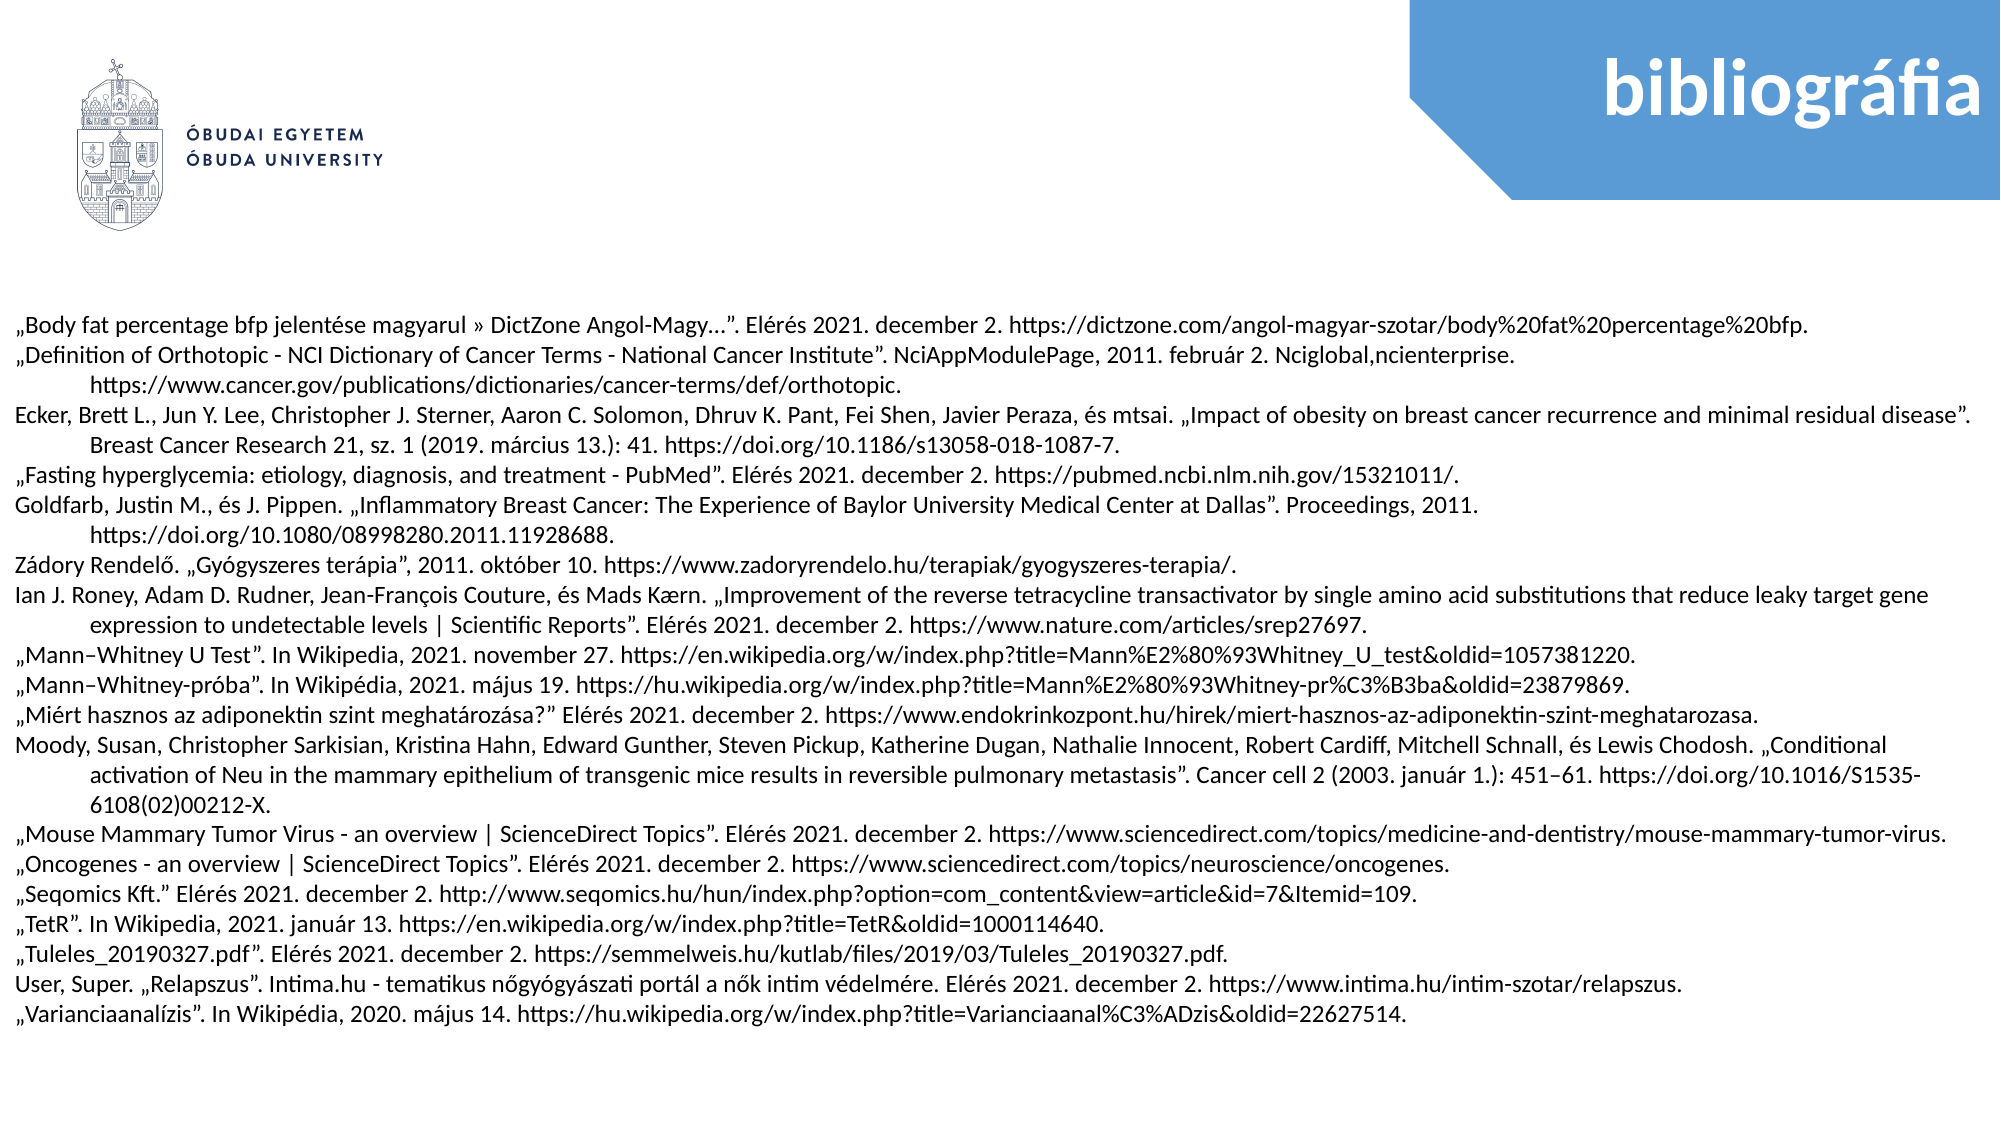

# bibliográfia

„Body fat percentage bfp jelentése magyarul » DictZone Angol-Magy…”. Elérés 2021. december 2. https://dictzone.com/angol-magyar-szotar/body%20fat%20percentage%20bfp.
„Definition of Orthotopic - NCI Dictionary of Cancer Terms - National Cancer Institute”. NciAppModulePage, 2011. február 2. Nciglobal,ncienterprise. https://www.cancer.gov/publications/dictionaries/cancer-terms/def/orthotopic.
Ecker, Brett L., Jun Y. Lee, Christopher J. Sterner, Aaron C. Solomon, Dhruv K. Pant, Fei Shen, Javier Peraza, és mtsai. „Impact of obesity on breast cancer recurrence and minimal residual disease”. Breast Cancer Research 21, sz. 1 (2019. március 13.): 41. https://doi.org/10.1186/s13058-018-1087-7.
„Fasting hyperglycemia: etiology, diagnosis, and treatment - PubMed”. Elérés 2021. december 2. https://pubmed.ncbi.nlm.nih.gov/15321011/.
Goldfarb, Justin M., és J. Pippen. „Inflammatory Breast Cancer: The Experience of Baylor University Medical Center at Dallas”. Proceedings, 2011. https://doi.org/10.1080/08998280.2011.11928688.
Zádory Rendelő. „Gyógyszeres terápia”, 2011. október 10. https://www.zadoryrendelo.hu/terapiak/gyogyszeres-terapia/.
Ian J. Roney, Adam D. Rudner, Jean-François Couture, és Mads Kærn. „Improvement of the reverse tetracycline transactivator by single amino acid substitutions that reduce leaky target gene expression to undetectable levels | Scientific Reports”. Elérés 2021. december 2. https://www.nature.com/articles/srep27697.
„Mann–Whitney U Test”. In Wikipedia, 2021. november 27. https://en.wikipedia.org/w/index.php?title=Mann%E2%80%93Whitney_U_test&oldid=1057381220.
„Mann–Whitney-próba”. In Wikipédia, 2021. május 19. https://hu.wikipedia.org/w/index.php?title=Mann%E2%80%93Whitney-pr%C3%B3ba&oldid=23879869.
„Miért hasznos az adiponektin szint meghatározása?” Elérés 2021. december 2. https://www.endokrinkozpont.hu/hirek/miert-hasznos-az-adiponektin-szint-meghatarozasa.
Moody, Susan, Christopher Sarkisian, Kristina Hahn, Edward Gunther, Steven Pickup, Katherine Dugan, Nathalie Innocent, Robert Cardiff, Mitchell Schnall, és Lewis Chodosh. „Conditional activation of Neu in the mammary epithelium of transgenic mice results in reversible pulmonary metastasis”. Cancer cell 2 (2003. január 1.): 451–61. https://doi.org/10.1016/S1535-6108(02)00212-X.
„Mouse Mammary Tumor Virus - an overview | ScienceDirect Topics”. Elérés 2021. december 2. https://www.sciencedirect.com/topics/medicine-and-dentistry/mouse-mammary-tumor-virus.
„Oncogenes - an overview | ScienceDirect Topics”. Elérés 2021. december 2. https://www.sciencedirect.com/topics/neuroscience/oncogenes.
„Seqomics Kft.” Elérés 2021. december 2. http://www.seqomics.hu/hun/index.php?option=com_content&view=article&id=7&Itemid=109.
„TetR”. In Wikipedia, 2021. január 13. https://en.wikipedia.org/w/index.php?title=TetR&oldid=1000114640.
„Tuleles_20190327.pdf”. Elérés 2021. december 2. https://semmelweis.hu/kutlab/files/2019/03/Tuleles_20190327.pdf.
User, Super. „Relapszus”. Intima.hu - tematikus nőgyógyászati portál a nők intim védelmére. Elérés 2021. december 2. https://www.intima.hu/intim-szotar/relapszus.
„Varianciaanalízis”. In Wikipédia, 2020. május 14. https://hu.wikipedia.org/w/index.php?title=Varianciaanal%C3%ADzis&oldid=22627514.